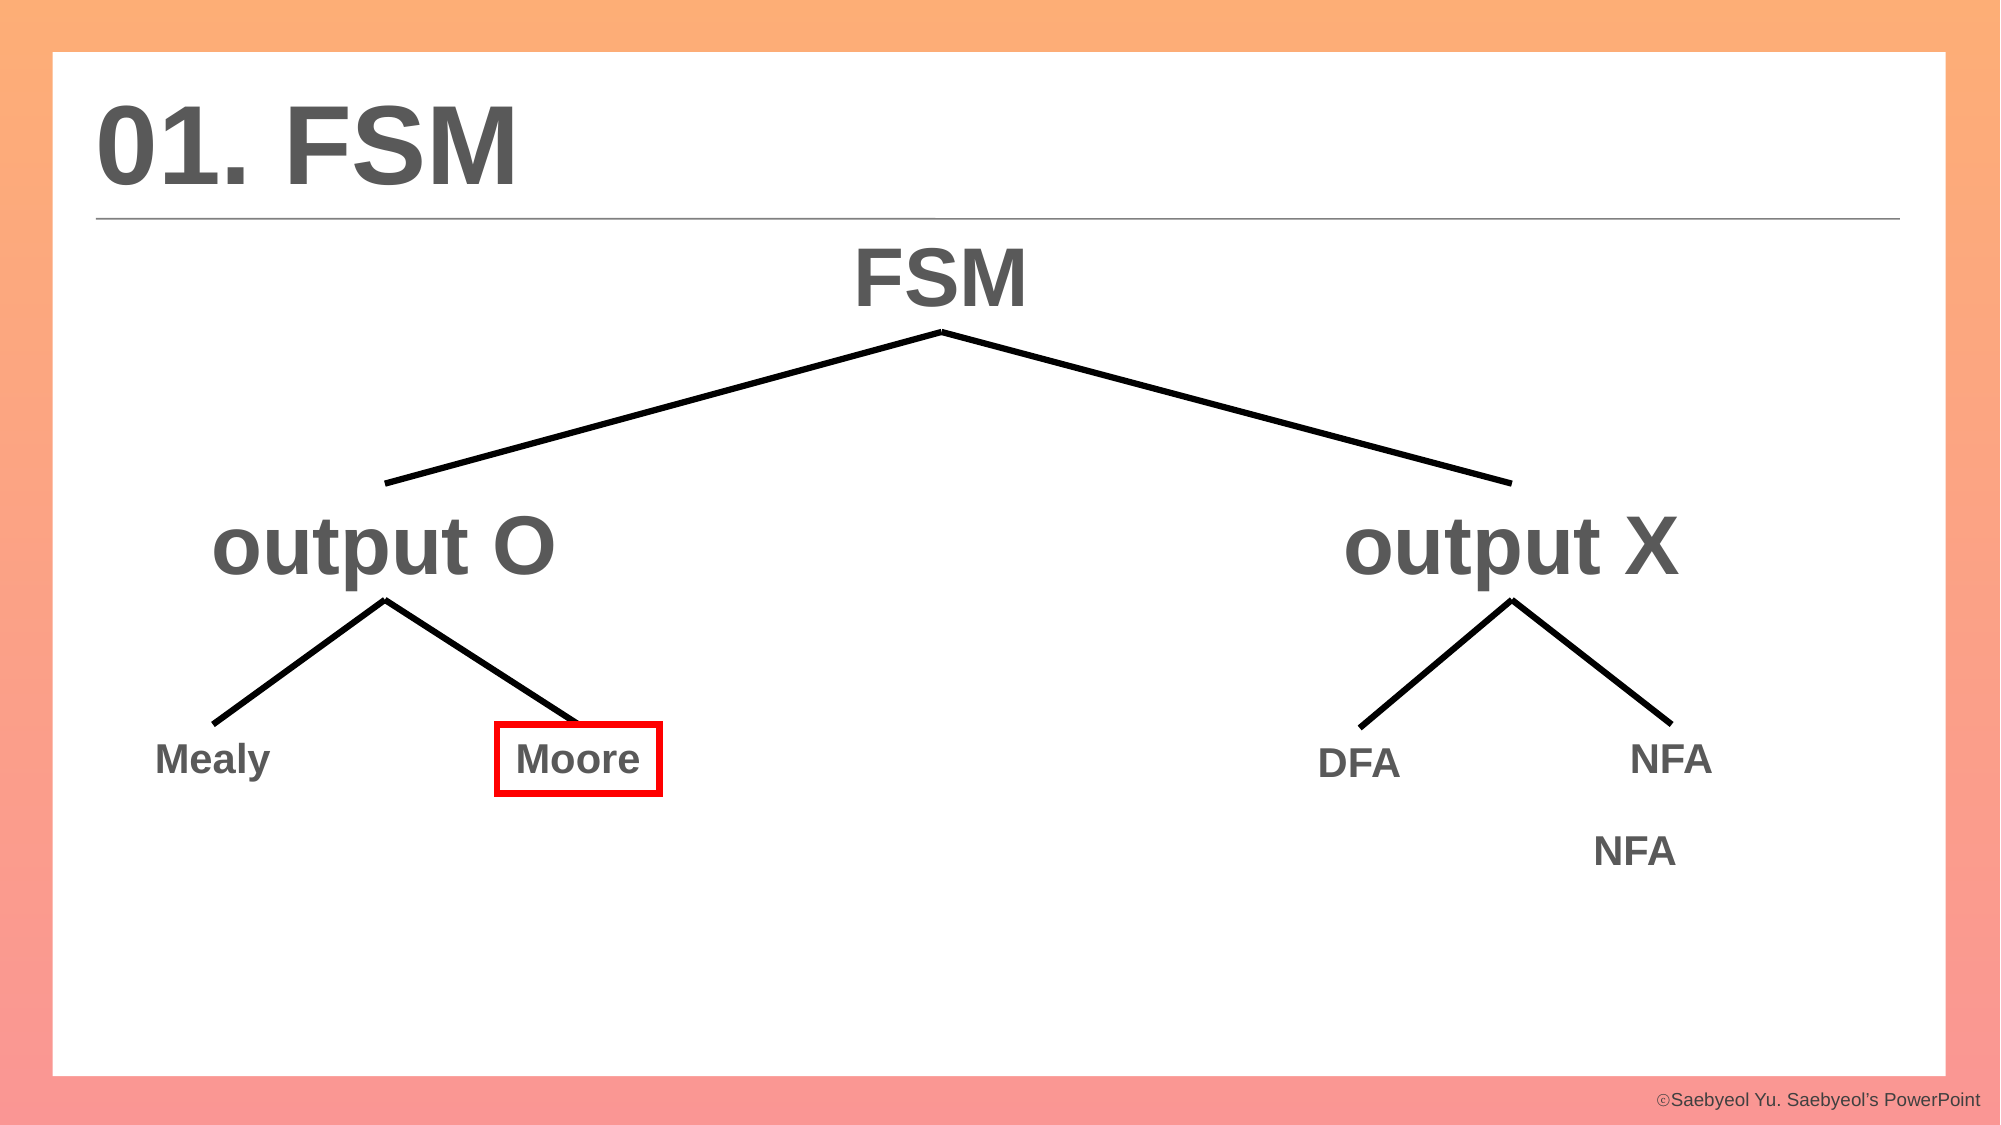

01. FSM
FSM

output O
output X

Mealy

Moore
NFA
DFA
NFA